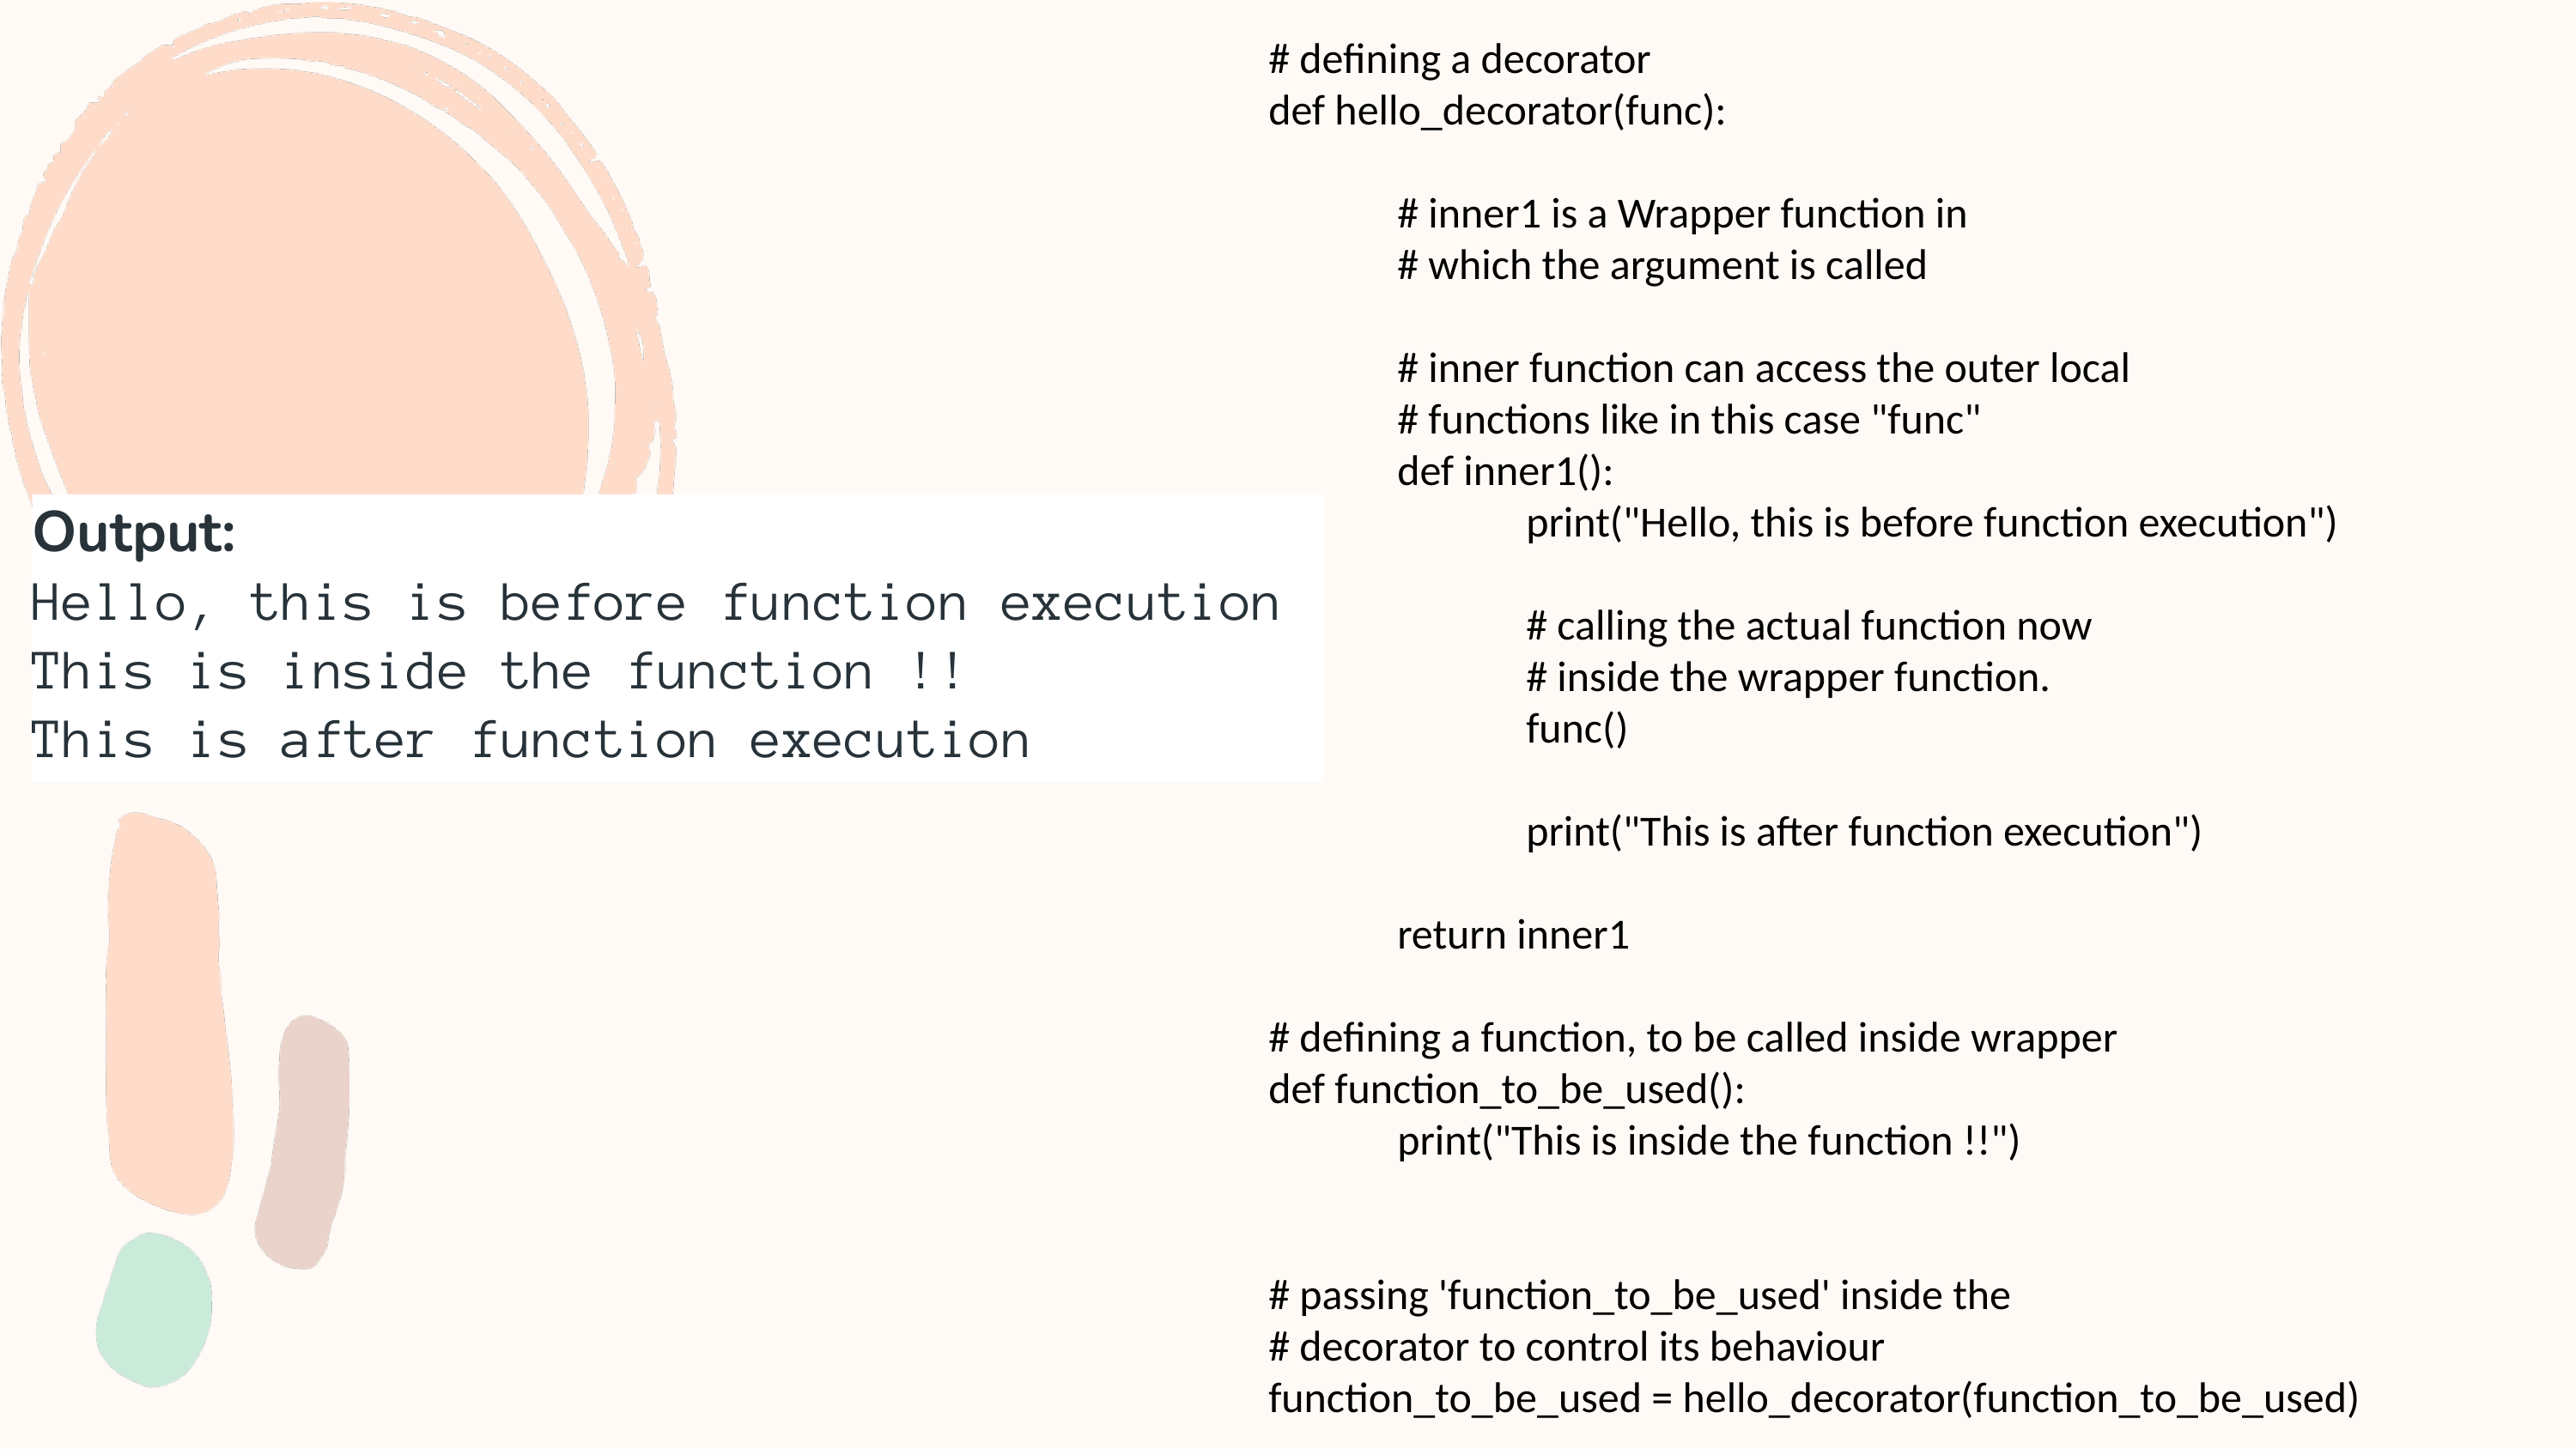

# defining a decorator
def hello_decorator(func):

	# inner1 is a Wrapper function in
	# which the argument is called

	# inner function can access the outer local
	# functions like in this case "func"
	def inner1():
		print("Hello, this is before function execution")

		# calling the actual function now
		# inside the wrapper function.
		func()

		print("This is after function execution")

	return inner1

# defining a function, to be called inside wrapper
def function_to_be_used():
	print("This is inside the function !!")

# passing 'function_to_be_used' inside the
# decorator to control its behaviour
function_to_be_used = hello_decorator(function_to_be_used)

# calling the function
function_to_be_used()
Output:
Hello, this is before function execution This is inside the function !!
This is after function execution